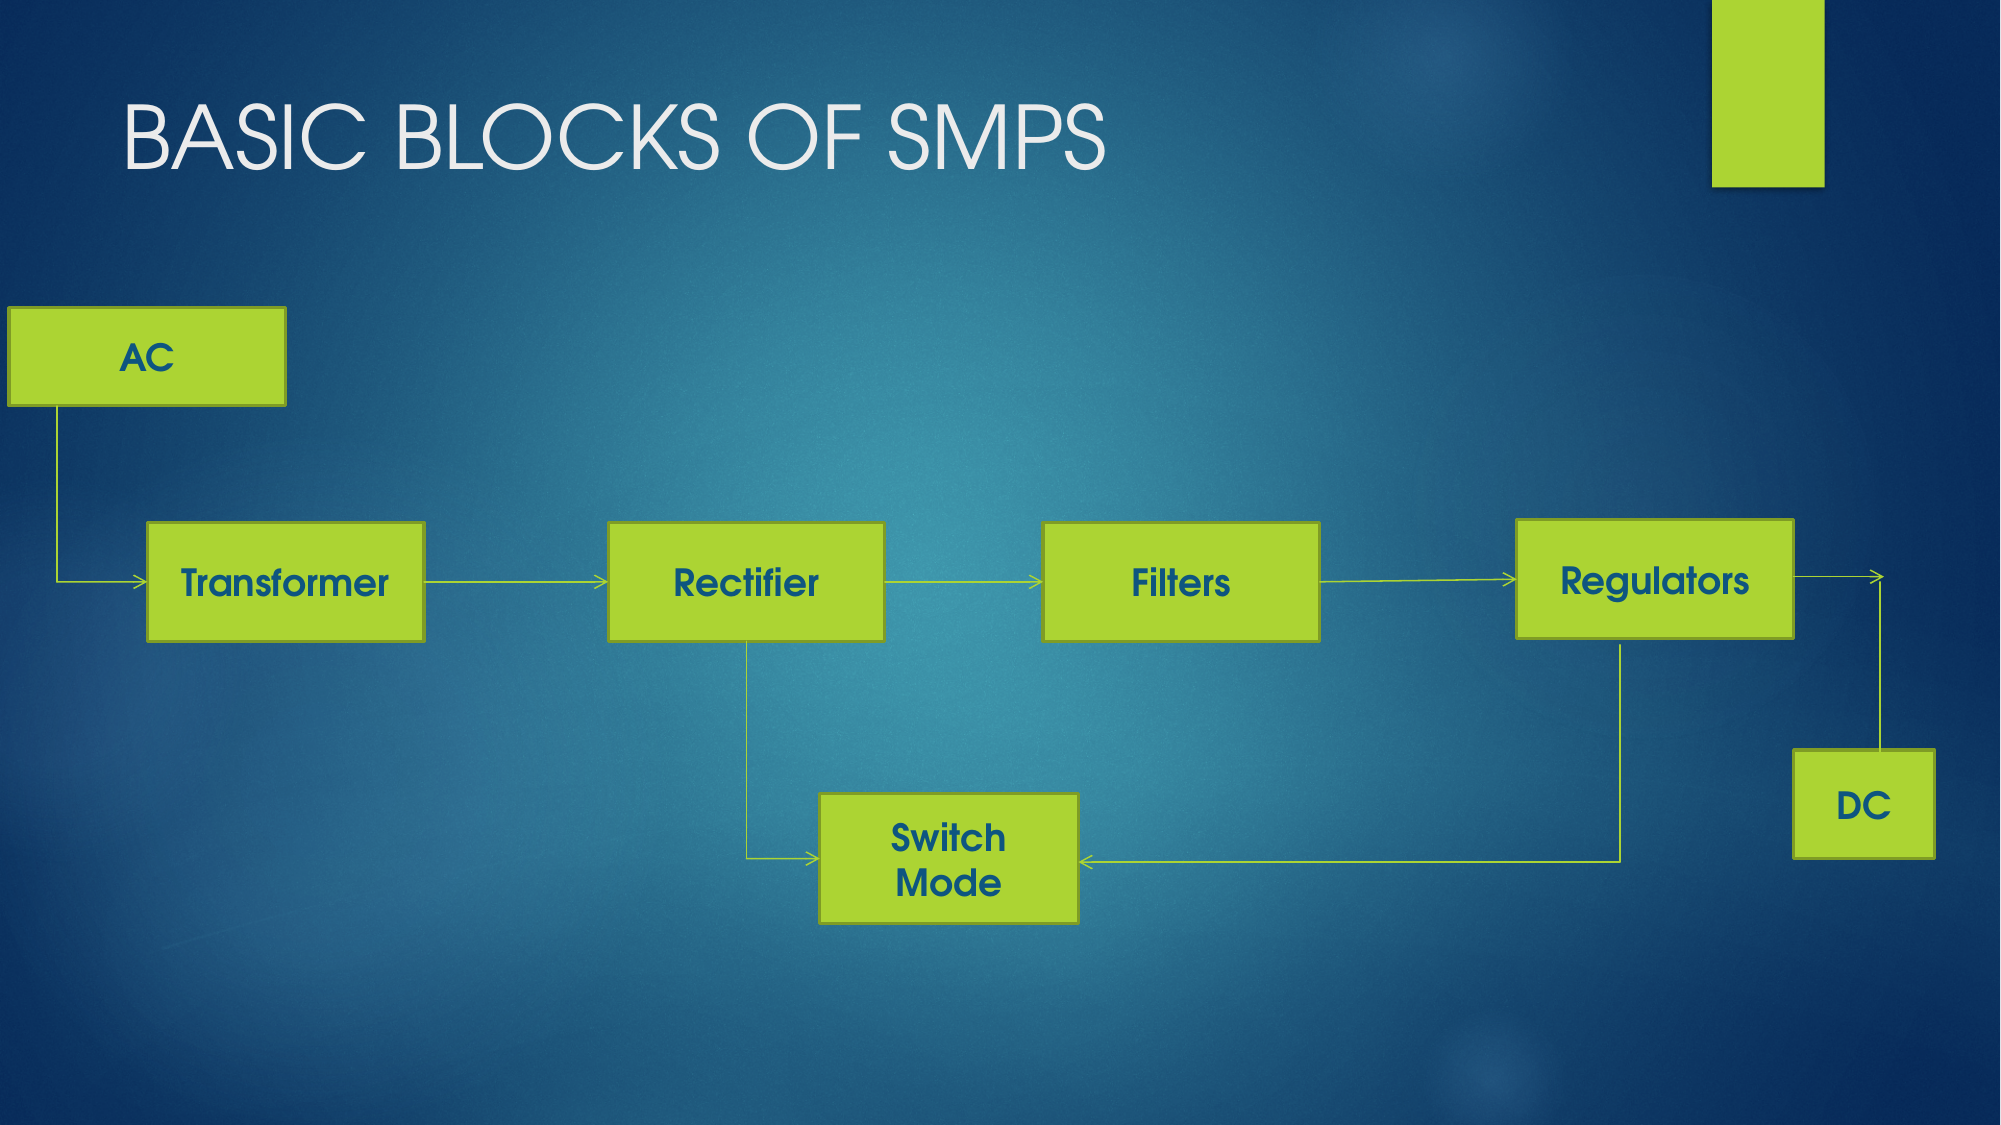

# BASIC BLOCKS OF SMPS
AC
Regulators
Transformer
Rectifier
Filters
DC
Switch Mode